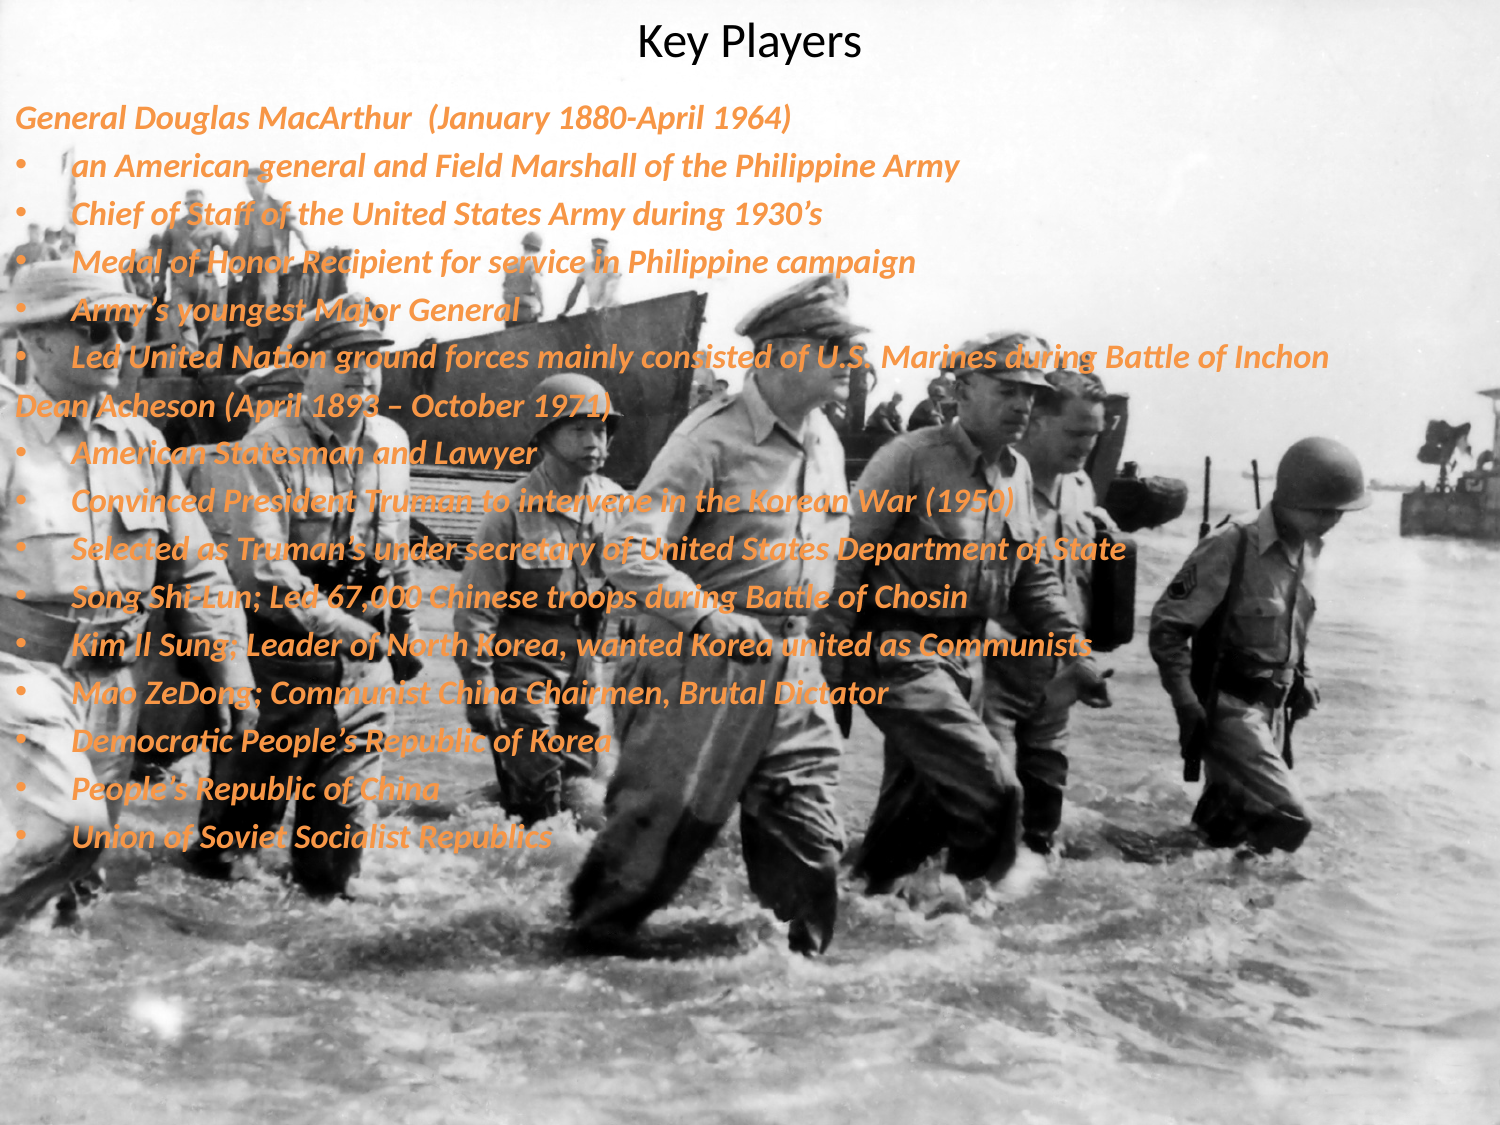

# Key Players
General Douglas MacArthur  (January 1880-April 1964)
an American general and Field Marshall of the Philippine Army
Chief of Staff of the United States Army during 1930’s
Medal of Honor Recipient for service in Philippine campaign
Army’s youngest Major General
Led United Nation ground forces mainly consisted of U.S. Marines during Battle of Inchon
Dean Acheson (April 1893 – October 1971)
American Statesman and Lawyer
Convinced President Truman to intervene in the Korean War (1950)
Selected as Truman’s under secretary of United States Department of State
Song Shi-Lun; Led 67,000 Chinese troops during Battle of Chosin
Kim Il Sung; Leader of North Korea, wanted Korea united as Communists
Mao ZeDong; Communist China Chairmen, Brutal Dictator
Democratic People’s Republic of Korea
People’s Republic of China
Union of Soviet Socialist Republics